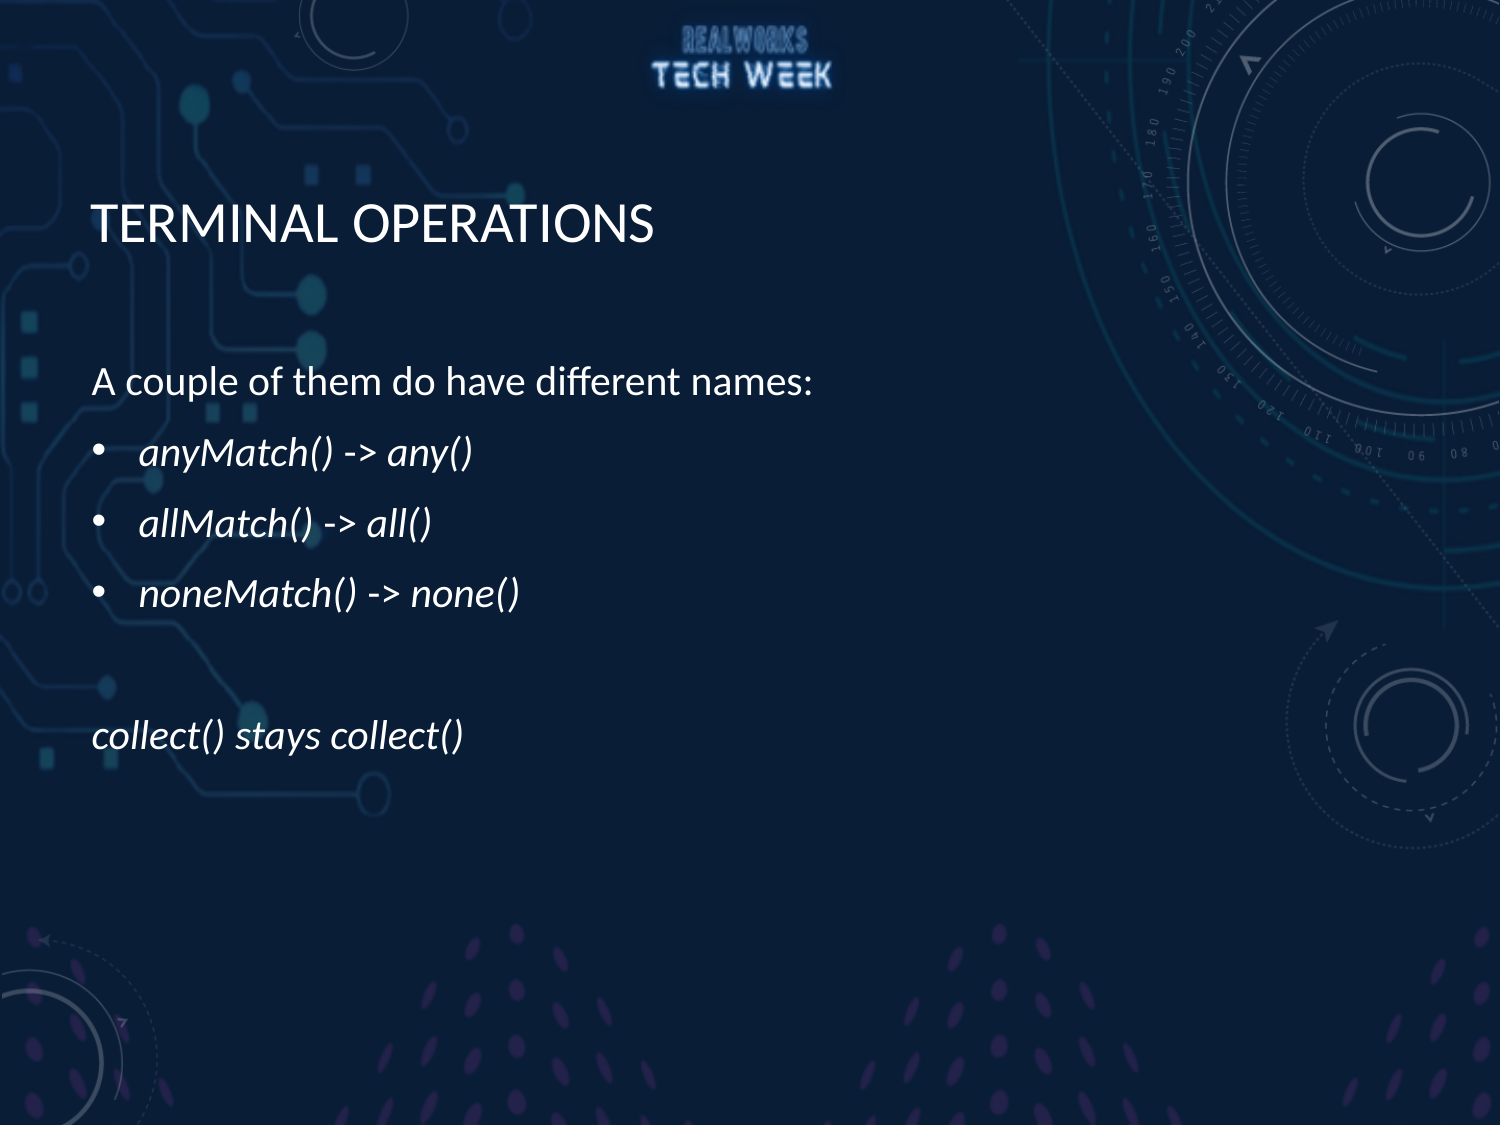

# Terminal Operations
A couple of them do have different names:
anyMatch() -> any()
allMatch() -> all()
noneMatch() -> none()

collect() stays collect()